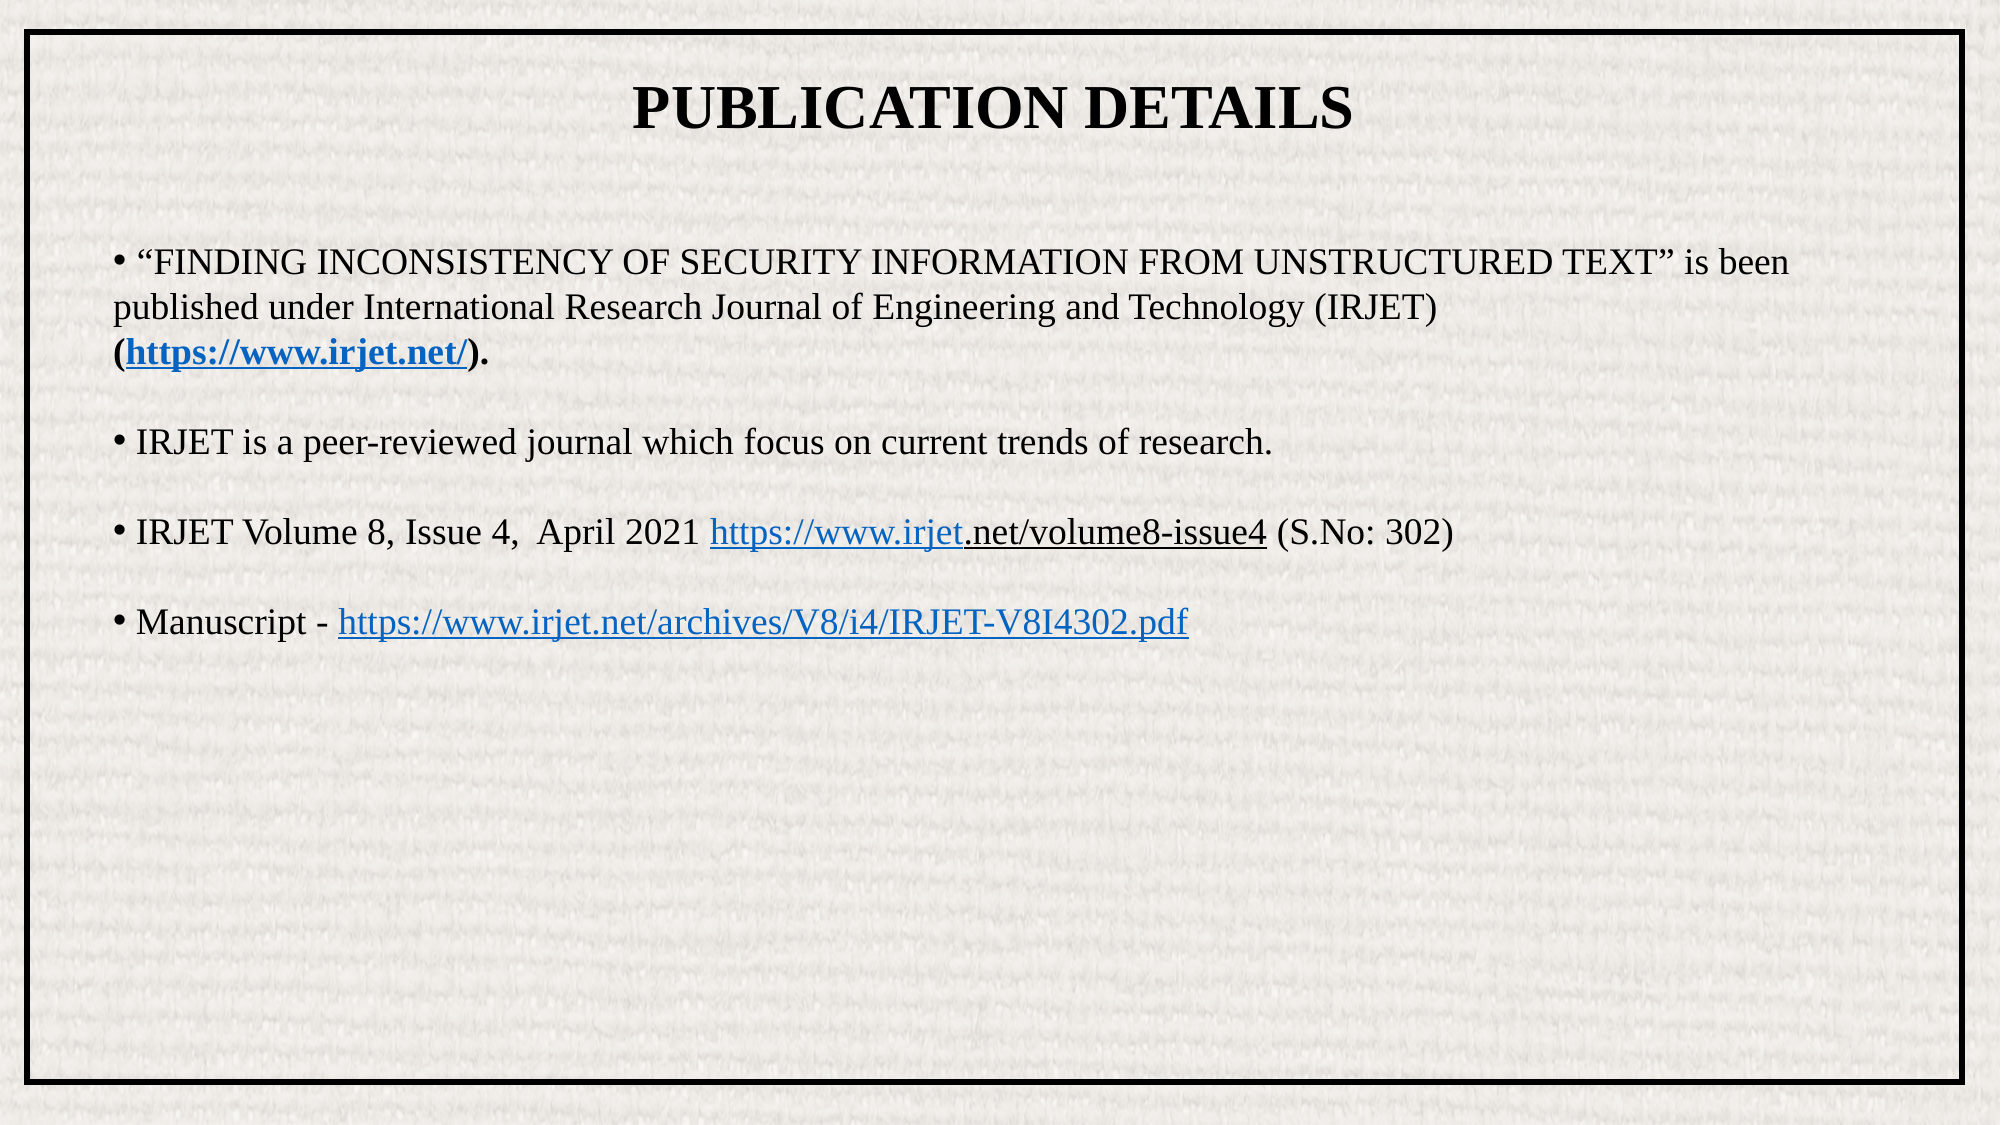

PUBLICATION DETAILS
 “FINDING INCONSISTENCY OF SECURITY INFORMATION FROM UNSTRUCTURED TEXT” is been published under International Research Journal of Engineering and Technology (IRJET)
(https://www.irjet.net/).

 IRJET is a peer-reviewed journal which focus on current trends of research.

 IRJET Volume 8, Issue 4,  April 2021 https://www.irjet.net/volume8-issue4 (S.No: 302)

 Manuscript - https://www.irjet.net/archives/V8/i4/IRJET-V8I4302.pdf